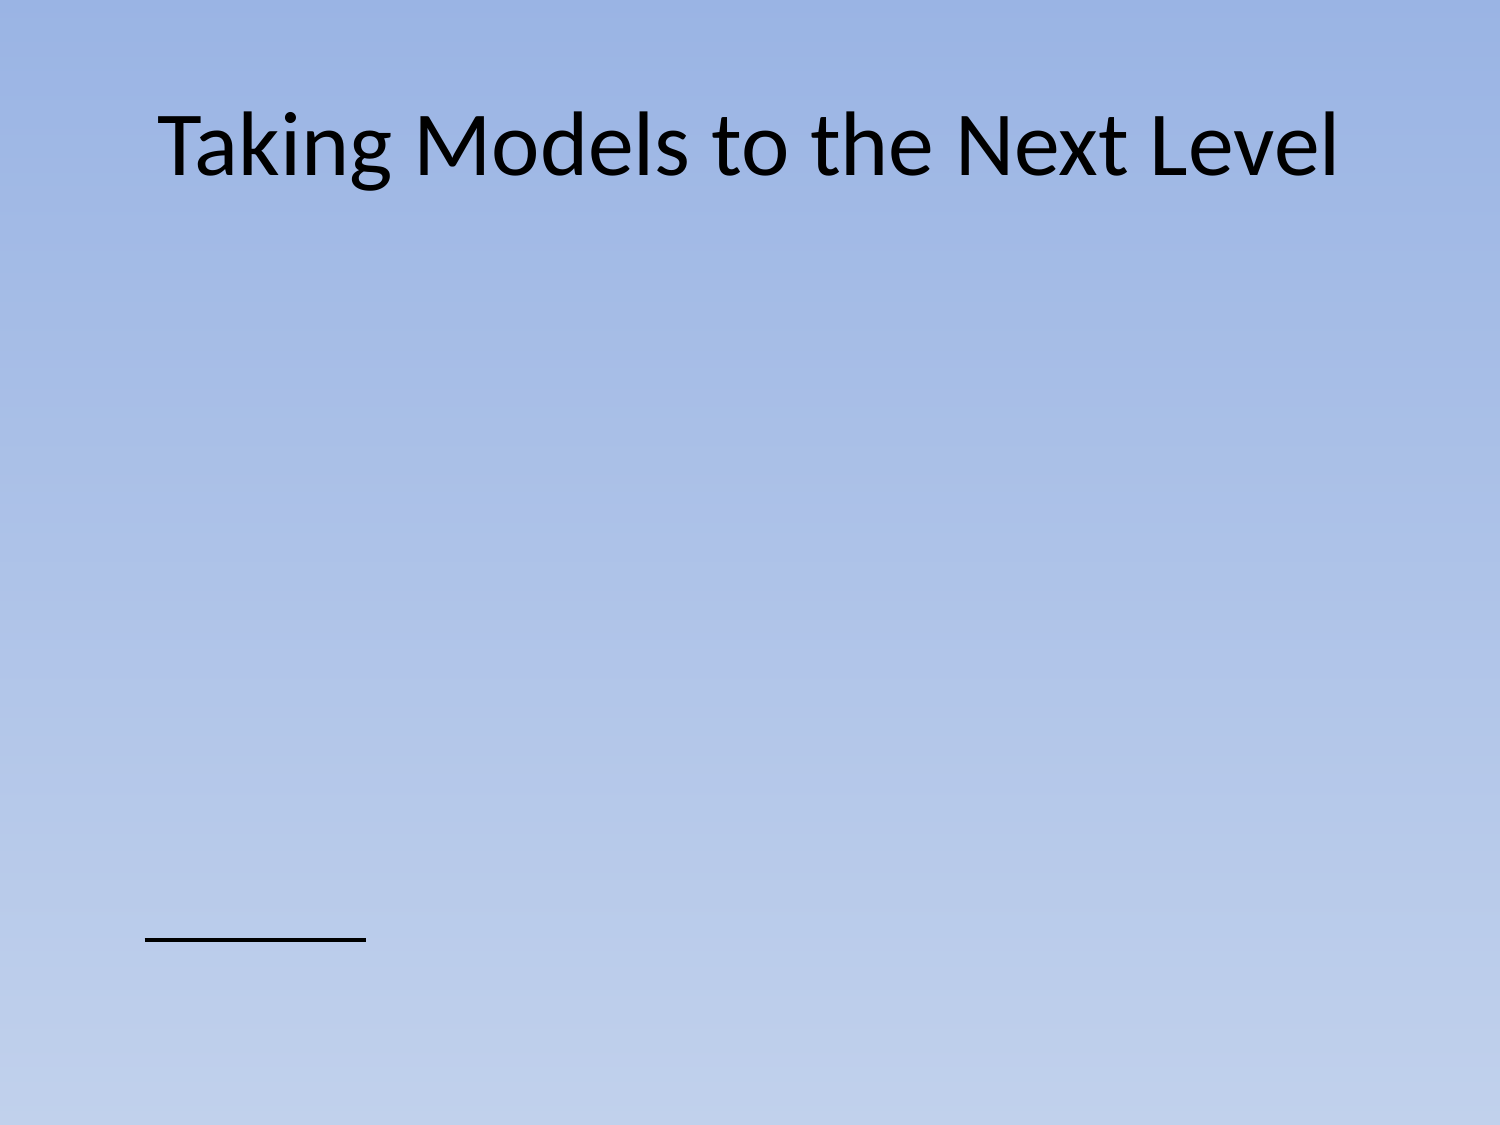

# Taking Models to the Next Level